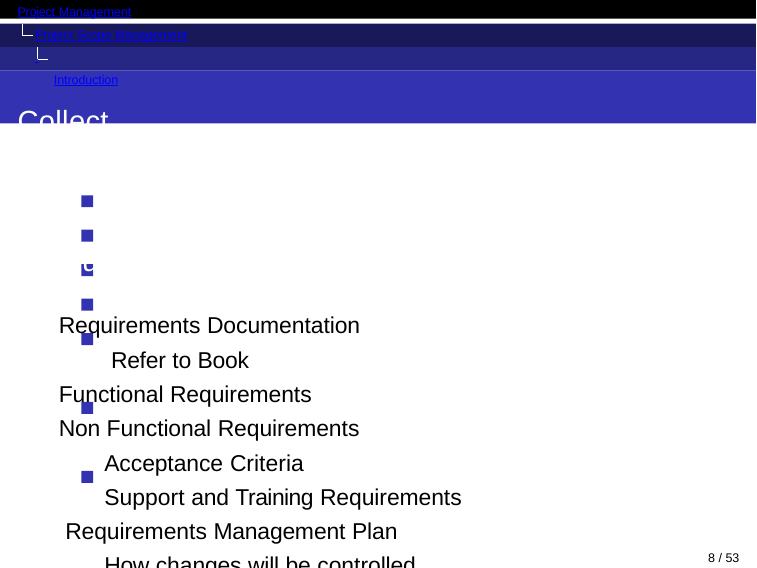

Project Management
Project Scope Management  Introduction

Collect Requirements	Outputs
Requirements Documentation  Refer to Book
Functional Requirements
Non Functional Requirements  Acceptance Criteria
Support and Training Requirements  Requirements Management Plan
How changes will be controlled  Requirements Traceability Matrix
Links Requirements to project objectives, scope, WBS,  Design, etc.

8 / 53